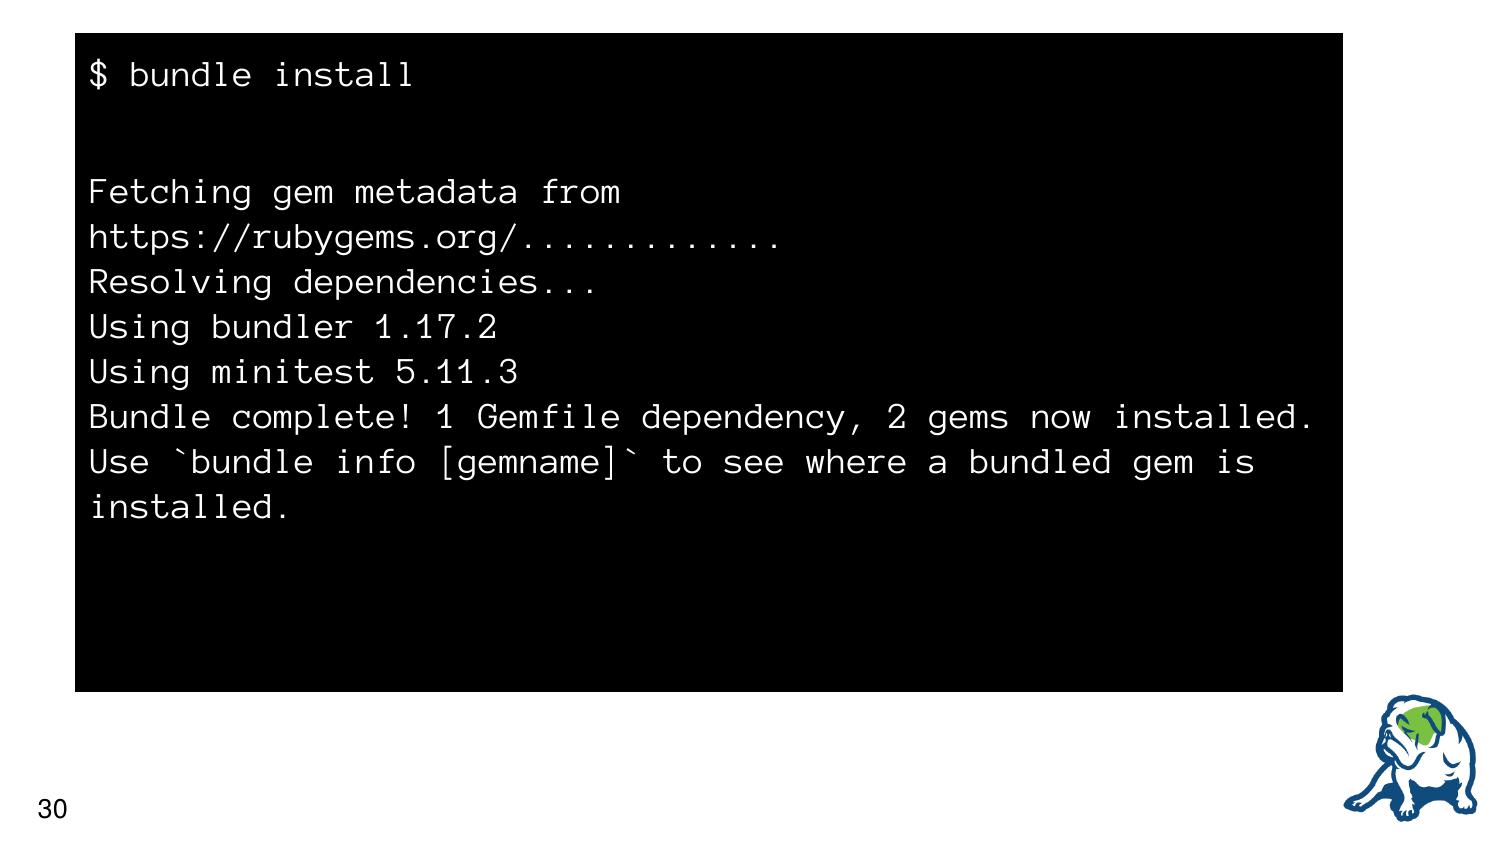

$ bundle install

Fetching gem metadata from https://rubygems.org/.............
Resolving dependencies...
Using bundler 1.17.2
Using minitest 5.11.3
Bundle complete! 1 Gemfile dependency, 2 gems now installed.
Use `bundle info [gemname]` to see where a bundled gem is installed.

30